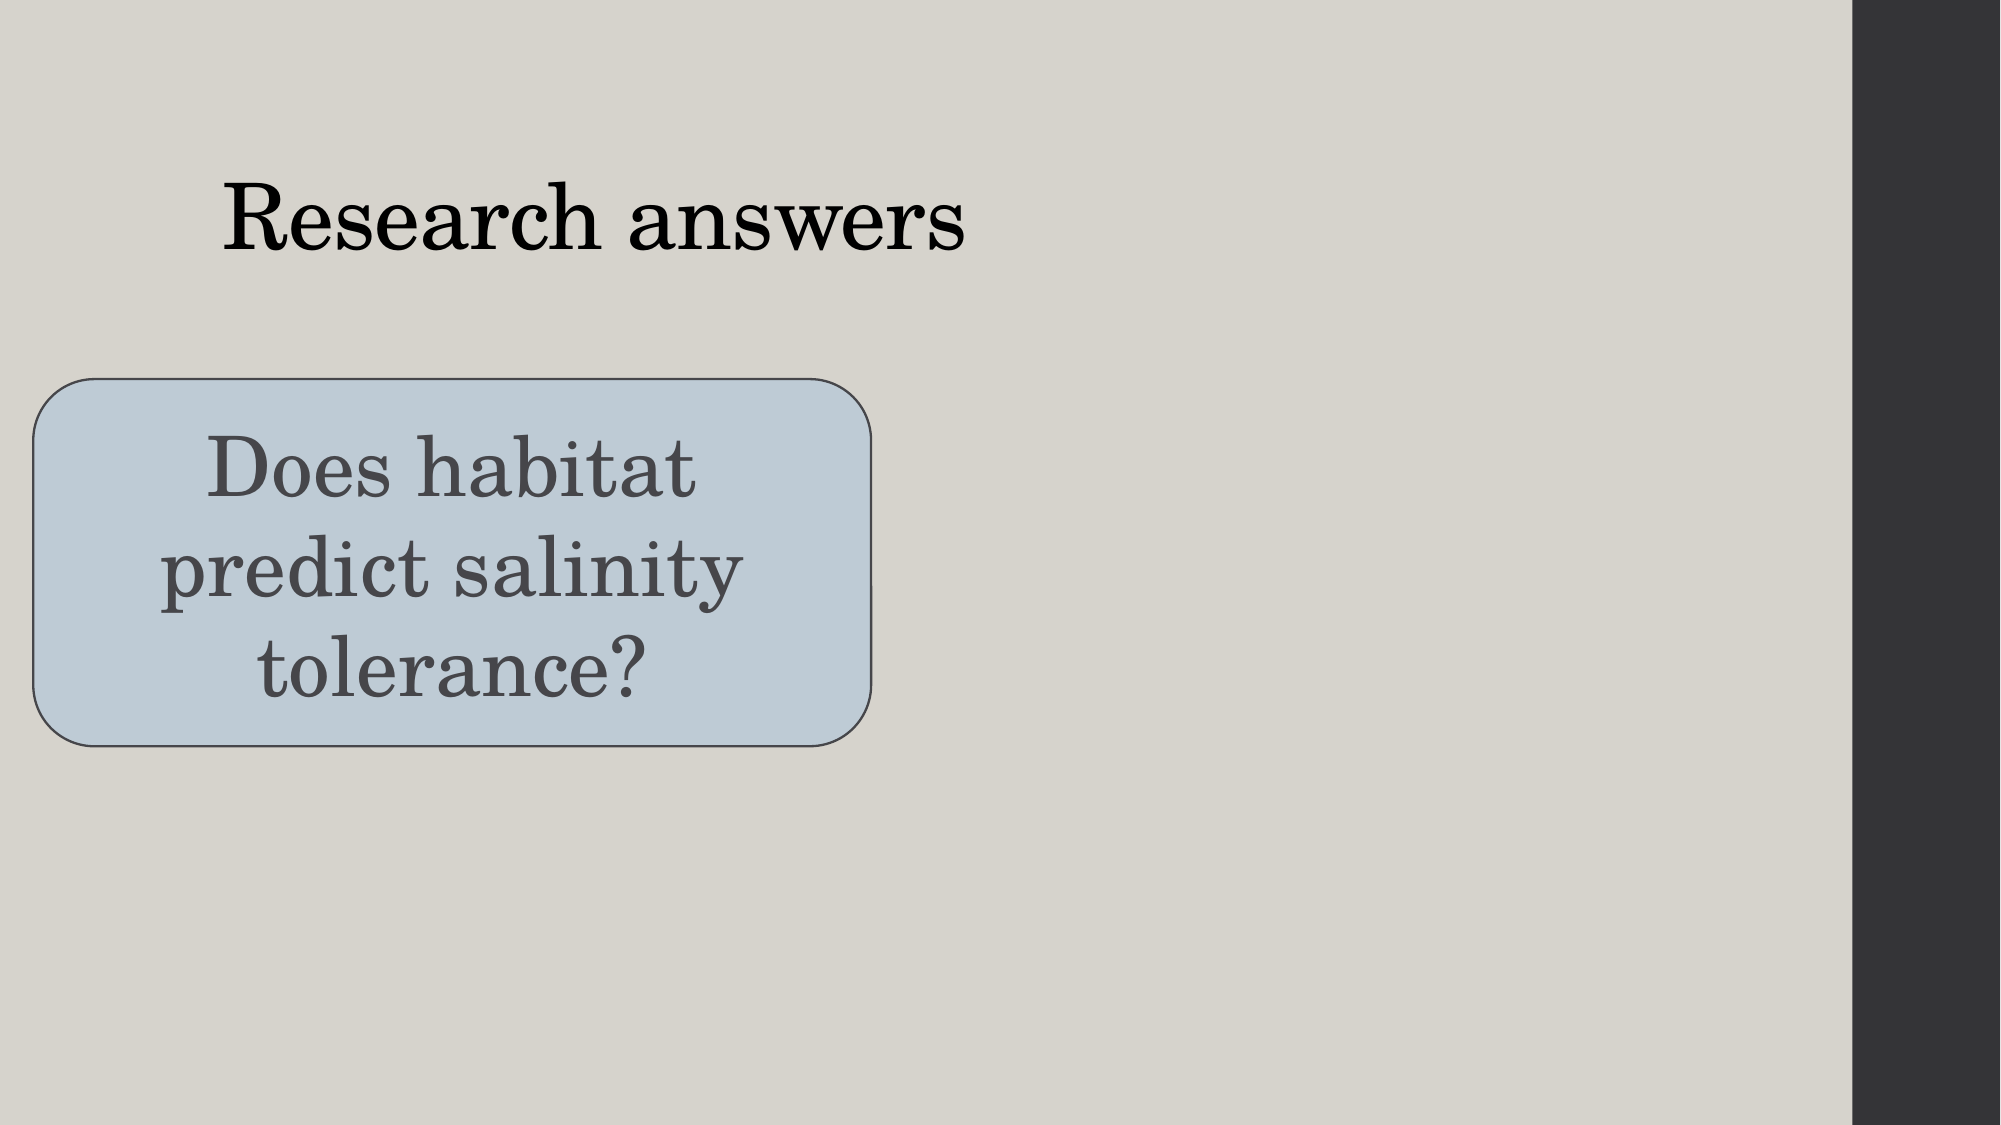

# Research answers
Does habitat predict salinity tolerance?